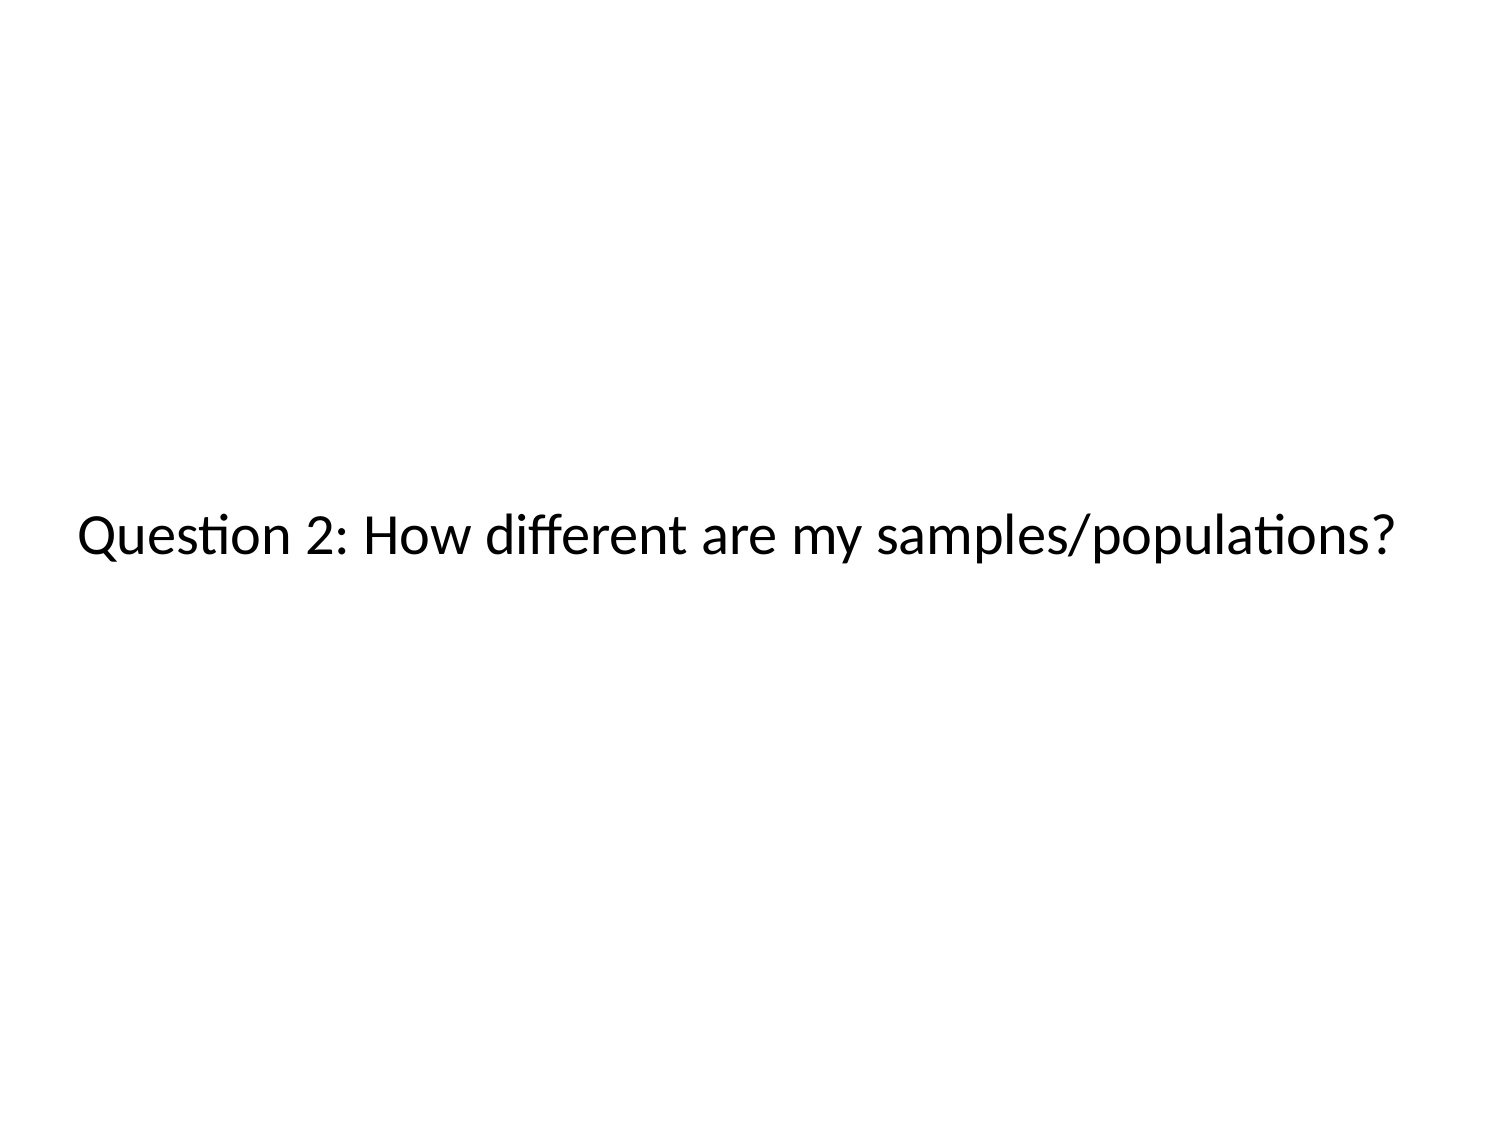

# Question 2: How different are my samples/populations?